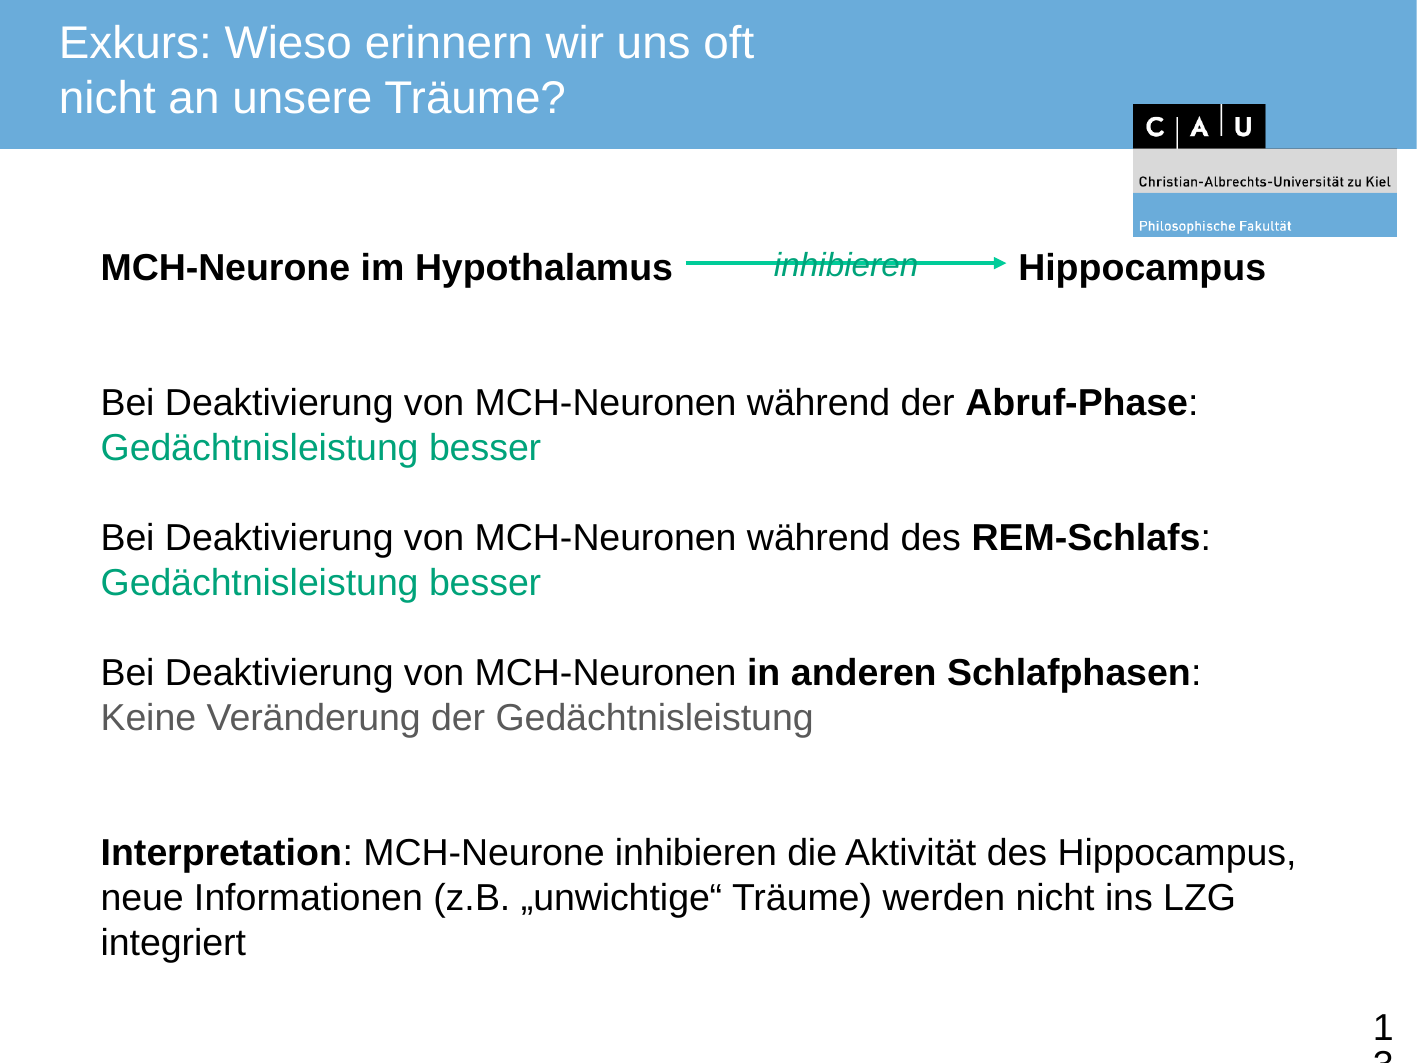

# Exkurs: Wieso erinnern wir uns oft
nicht an unsere Träume?
MCH-Neurone im Hypothalamus                                 Hippocampus

Bei Deaktivierung von MCH-Neuronen während der Abruf-Phase:
Gedächtnisleistung besser

Bei Deaktivierung von MCH-Neuronen während des REM-Schlafs:
Gedächtnisleistung besser

Bei Deaktivierung von MCH-Neuronen in anderen Schlafphasen:
Keine Veränderung der Gedächtnisleistung

Interpretation: MCH-Neurone inhibieren die Aktivität des Hippocampus, neue Informationen (z.B. „unwichtige“ Träume) werden nicht ins LZG integriert
inhibieren

13

Psy_B_7-2: funktionelle Neuroanatomie, Merle Schuckart (schuckart@psychologie.uni-kiel.de), SoSe 2021